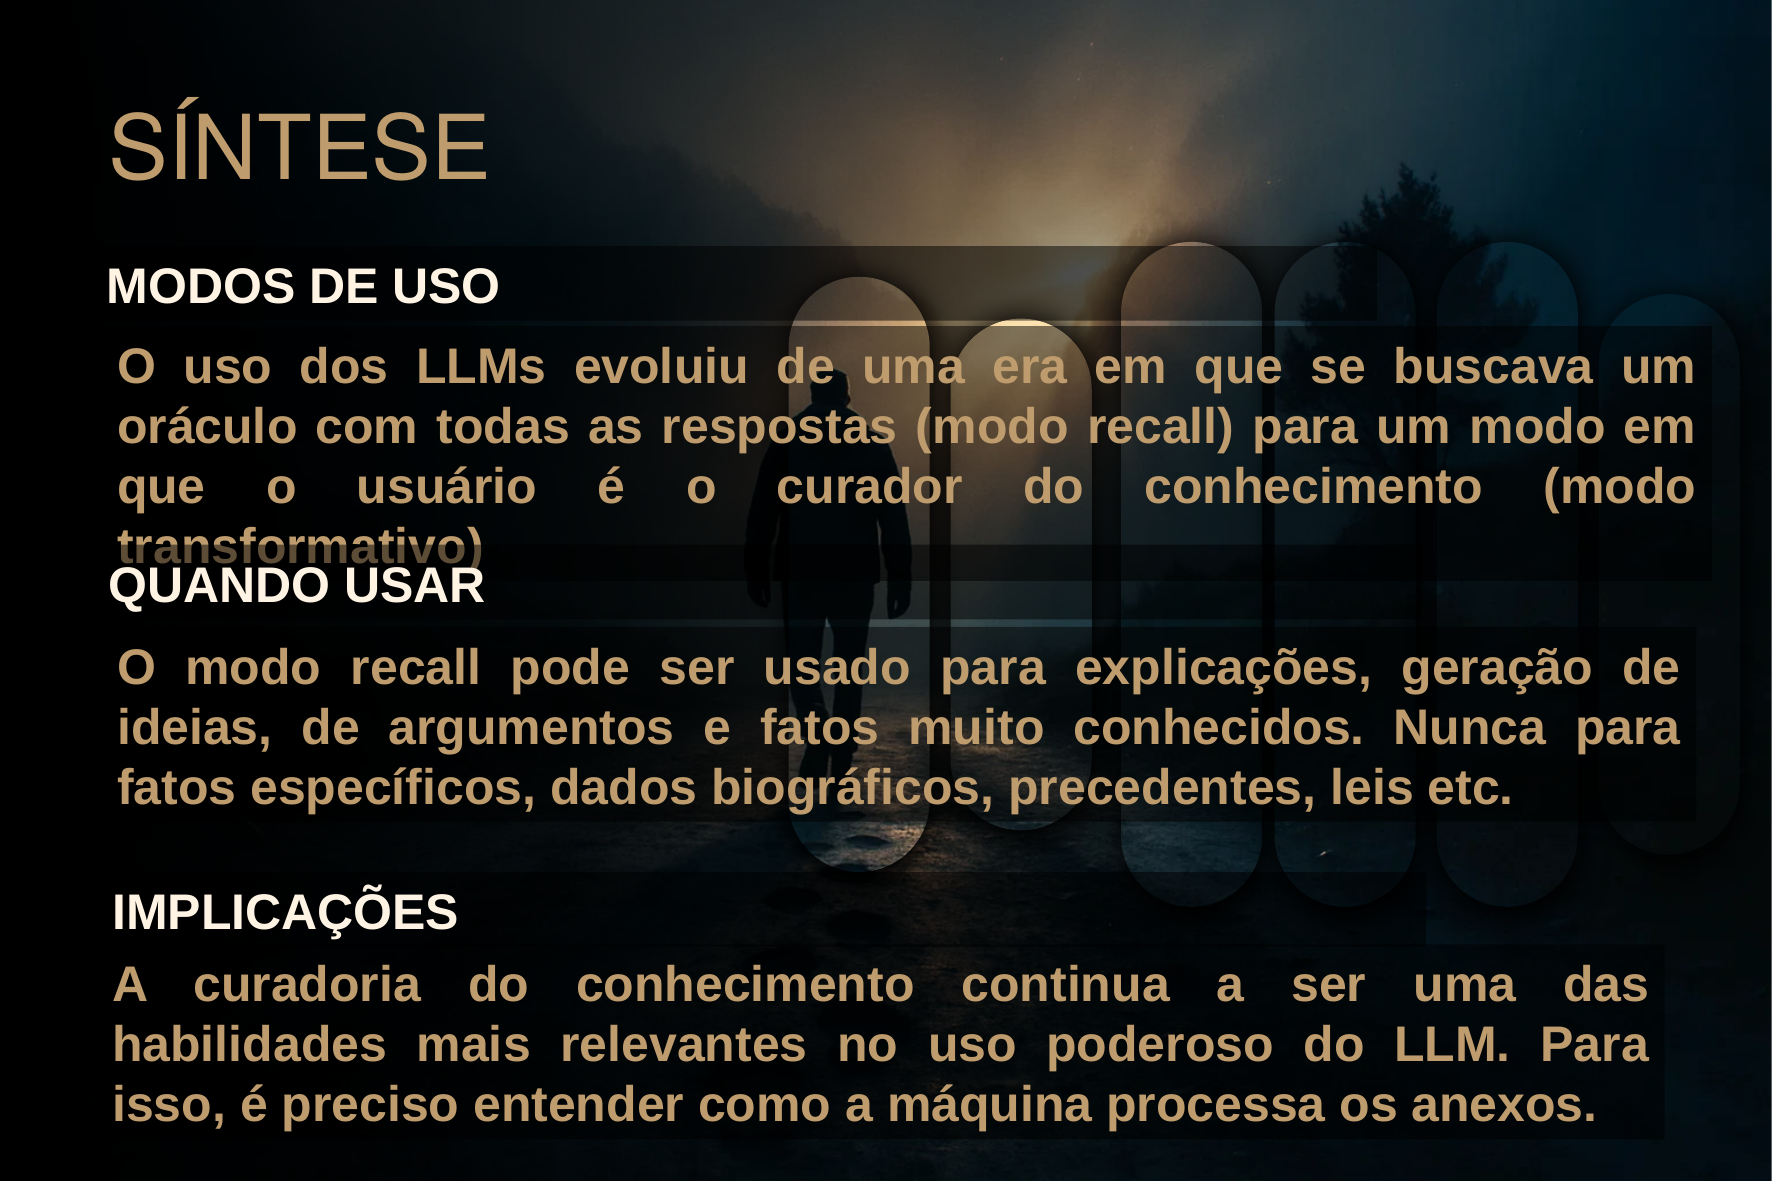

SÍNTESE

MODOS DE USO

O uso dos LLMs evoluiu de uma era em que se buscava um oráculo com todas as respostas (modo recall) para um modo em que o usuário é o curador do conhecimento (modo transformativo)
QUANDO USAR
O modo recall pode ser usado para explicações, geração de ideias, de argumentos e fatos muito conhecidos. Nunca para fatos específicos, dados biográficos, precedentes, leis etc.
IMPLICAÇÕES
A curadoria do conhecimento continua a ser uma das habilidades mais relevantes no uso poderoso do LLM. Para isso, é preciso entender como a máquina processa os anexos.